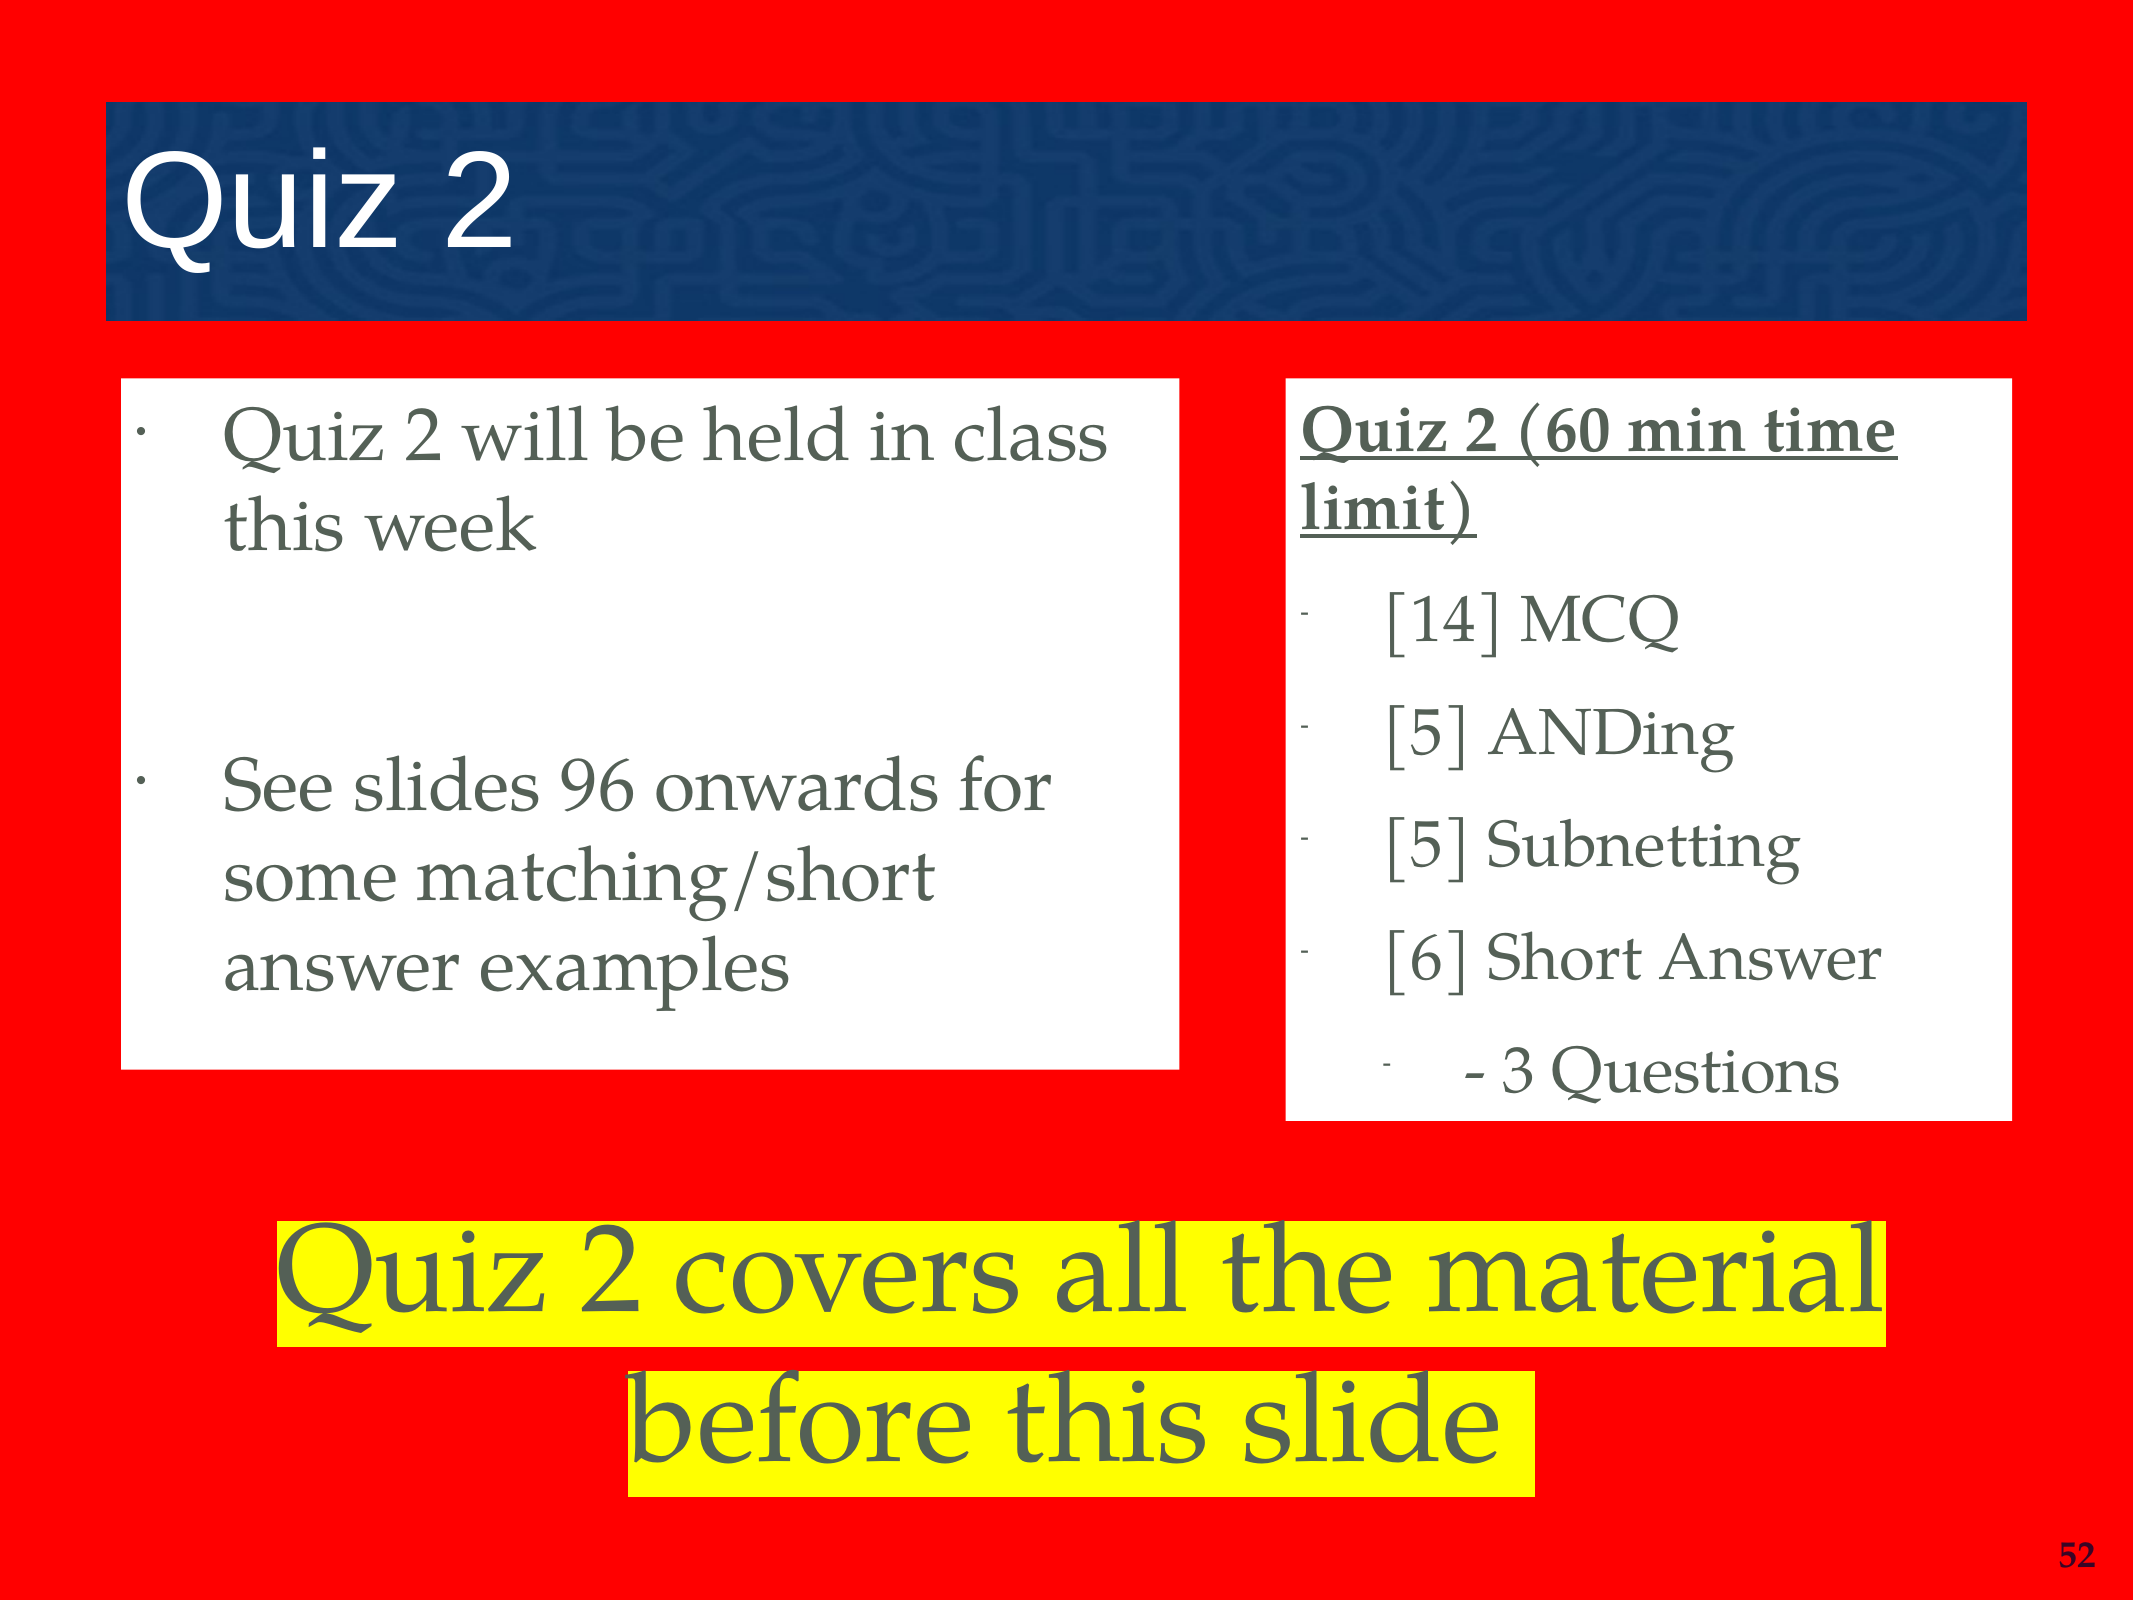

Quiz 2
Quiz 2 will be held in class this week

See slides 96 onwards for some matching/short answer examples

Quiz 2 (60 min time limit)
[14] MCQ
[5] ANDing
[5] Subnetting
[6] Short Answer
- 3 Questions
Quiz 2 covers all the material before this slide
52